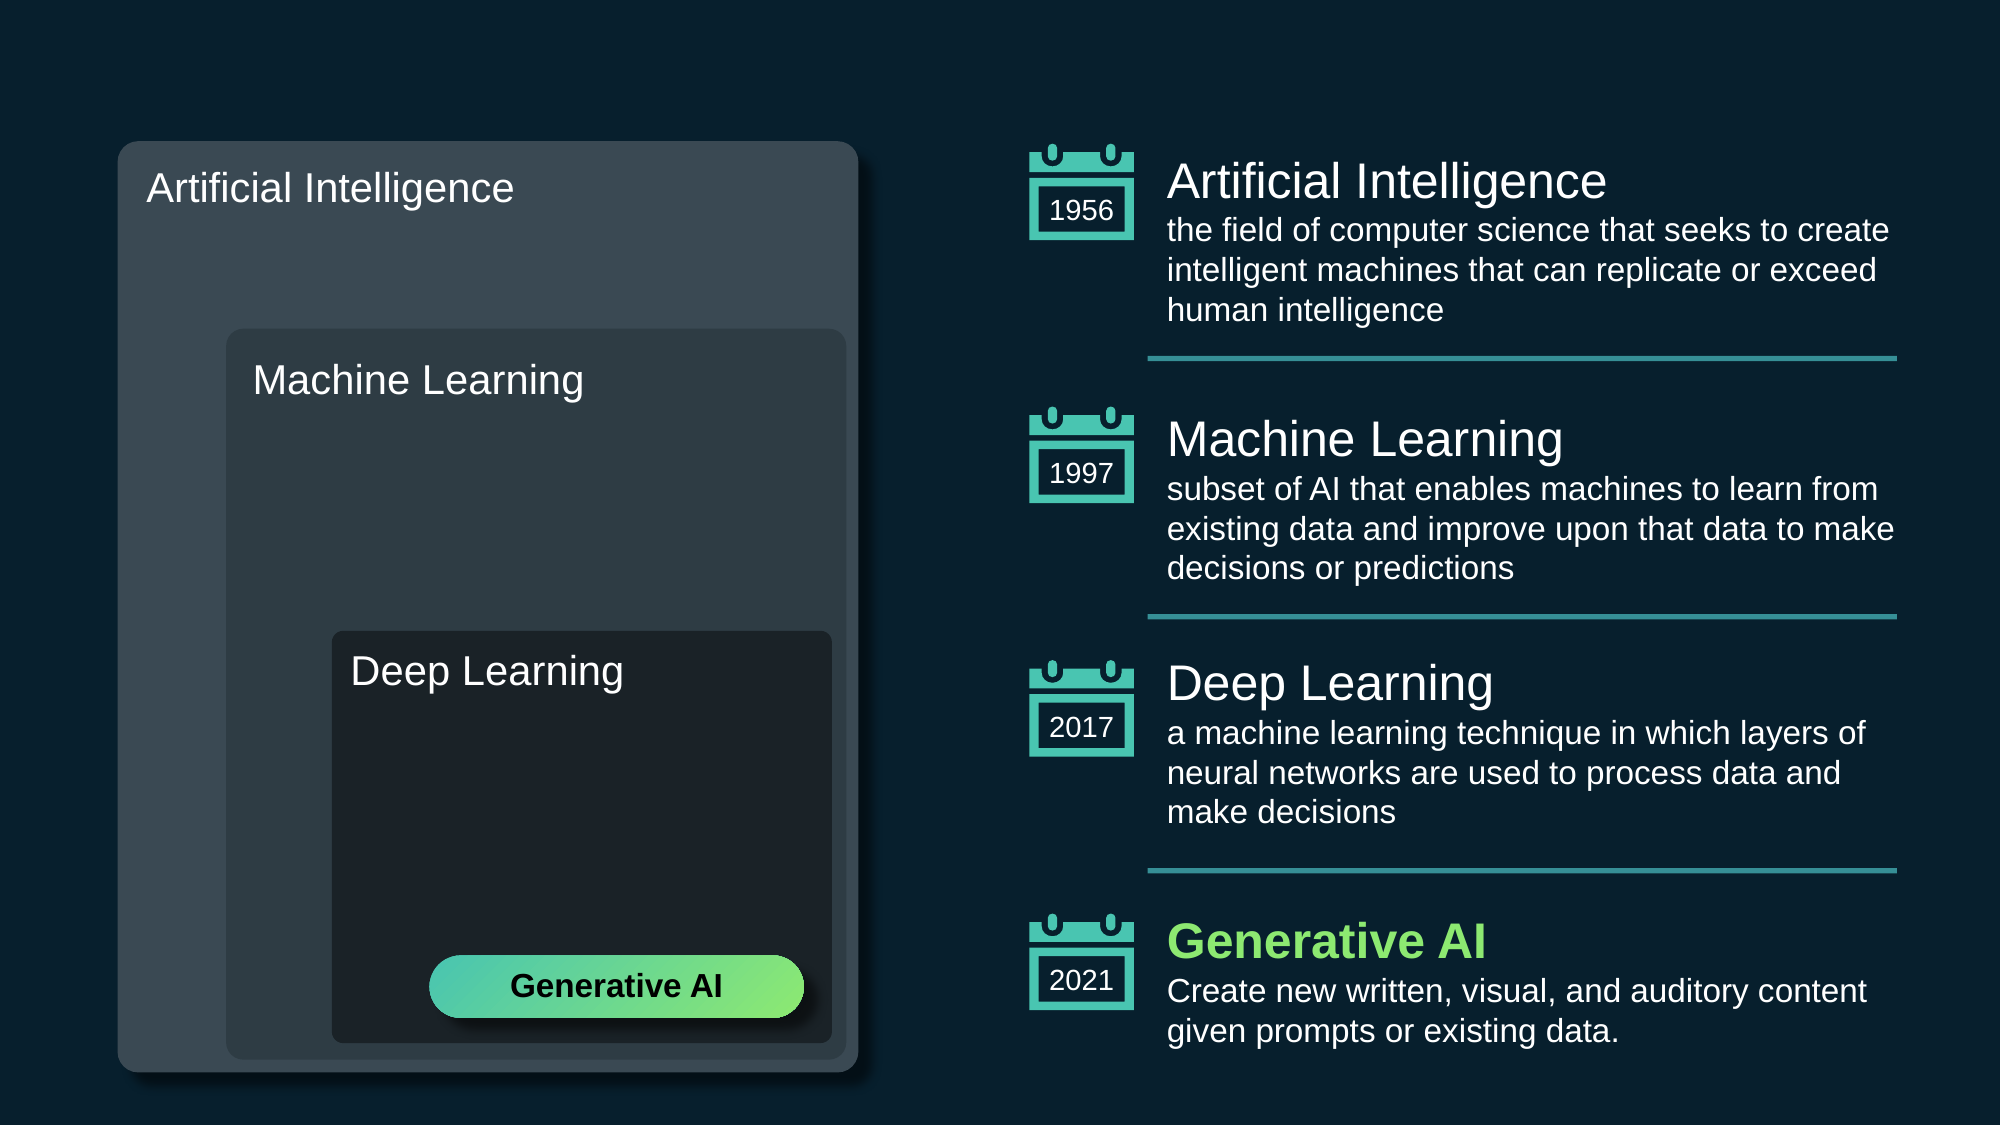

Artificial Intelligence
the field of computer science that seeks to create intelligent machines that can replicate or exceed human intelligence

1956
Artificial Intelligence

Machine Learning
Machine Learning
subset of AI that enables machines to learn from existing data and improve upon that data to make decisions or predictions

1997

Deep Learning
a machine learning technique in which layers of neural networks are used to process data and make decisions
Deep Learning

2017
Generative AI
Create new written, visual, and auditory content given prompts or existing data.

2021
Generative AI